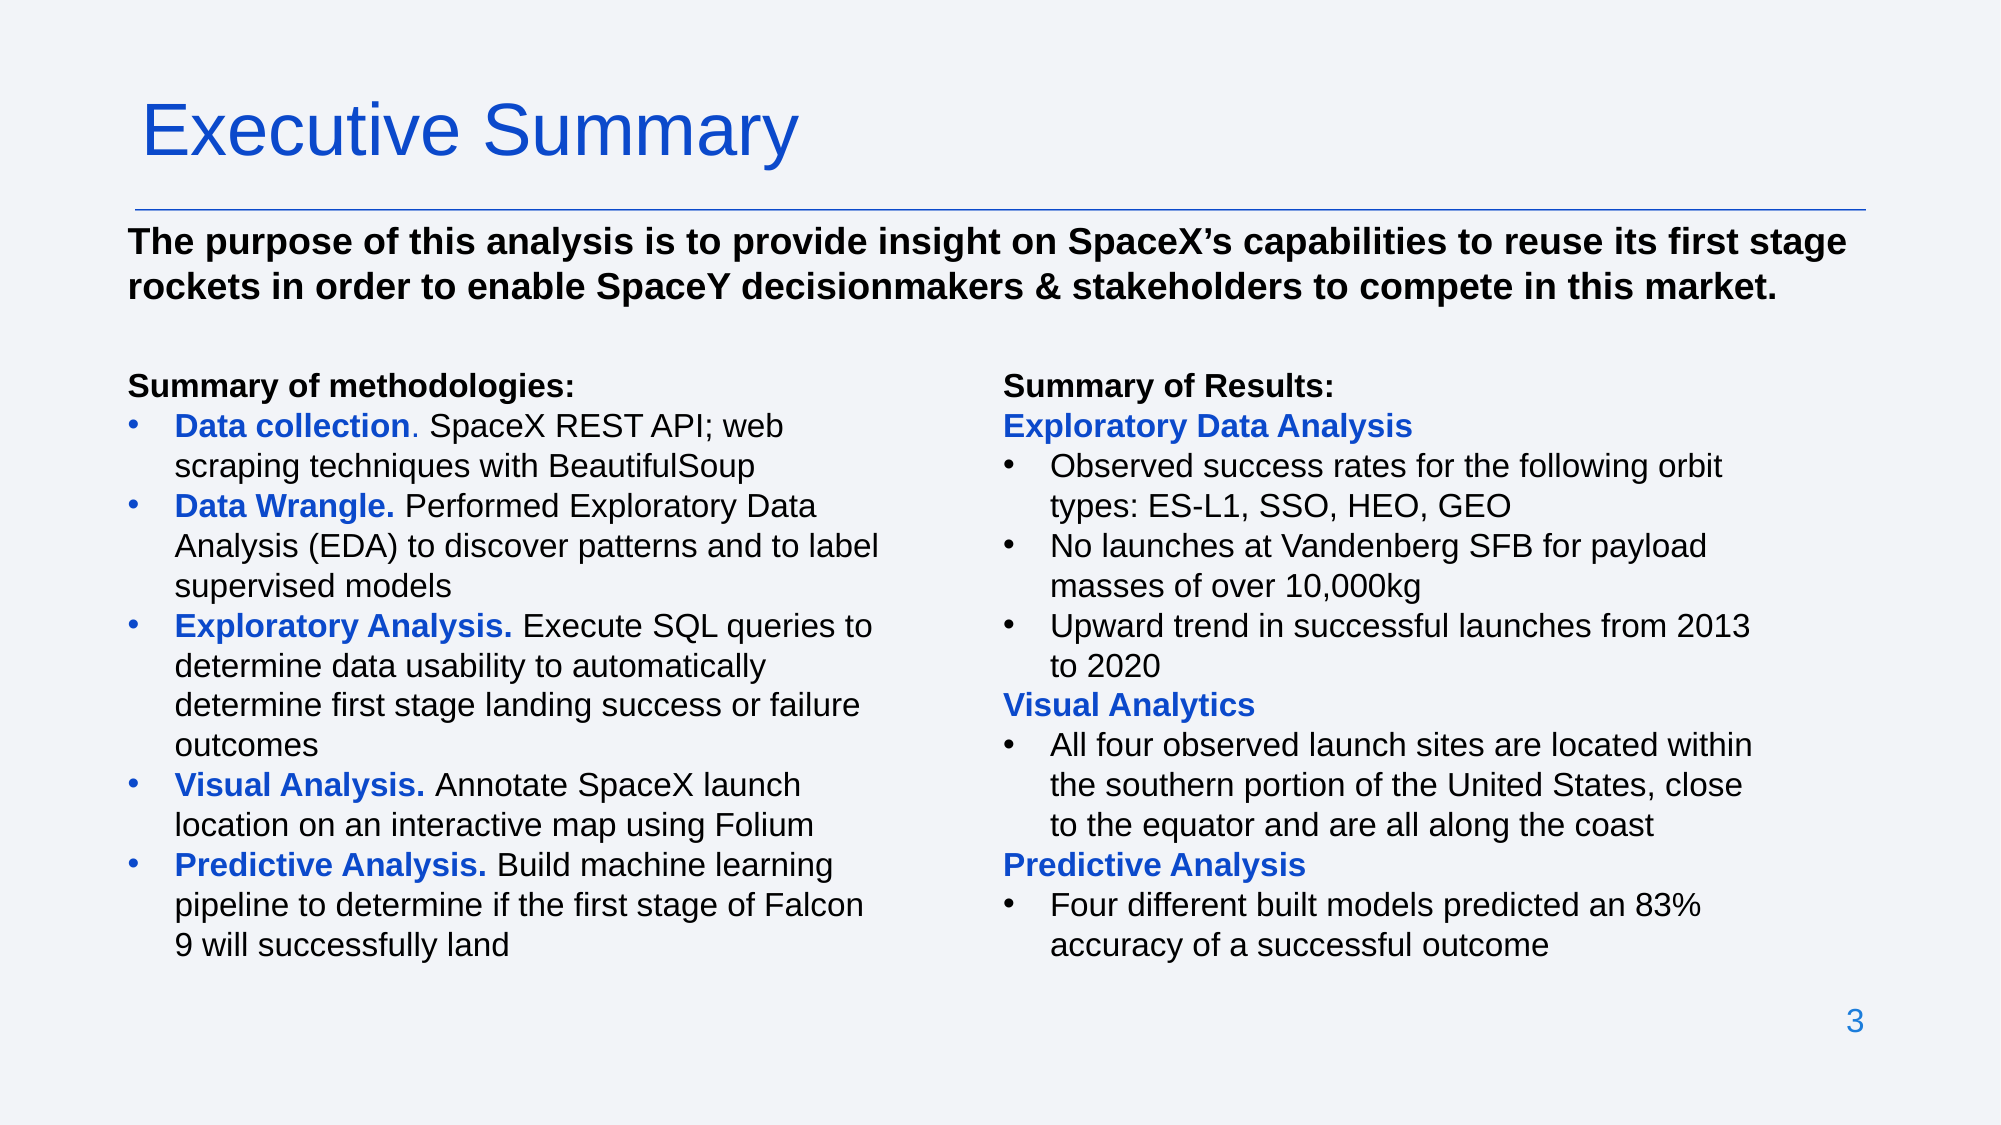

Executive Summary
The purpose of this analysis is to provide insight on SpaceX’s capabilities to reuse its first stage rockets in order to enable SpaceY decisionmakers & stakeholders to compete in this market.
Summary of methodologies:
Data collection. SpaceX REST API; web scraping techniques with BeautifulSoup
Data Wrangle. Performed Exploratory Data Analysis (EDA) to discover patterns and to label supervised models
Exploratory Analysis. Execute SQL queries to determine data usability to automatically determine first stage landing success or failure outcomes
Visual Analysis. Annotate SpaceX launch location on an interactive map using Folium
Predictive Analysis. Build machine learning pipeline to determine if the first stage of Falcon 9 will successfully land
Summary of Results:
Exploratory Data Analysis
Observed success rates for the following orbit types: ES-L1, SSO, HEO, GEO
No launches at Vandenberg SFB for payload masses of over 10,000kg
Upward trend in successful launches from 2013 to 2020
Visual Analytics
All four observed launch sites are located within the southern portion of the United States, close to the equator and are all along the coast
Predictive Analysis
Four different built models predicted an 83% accuracy of a successful outcome

3